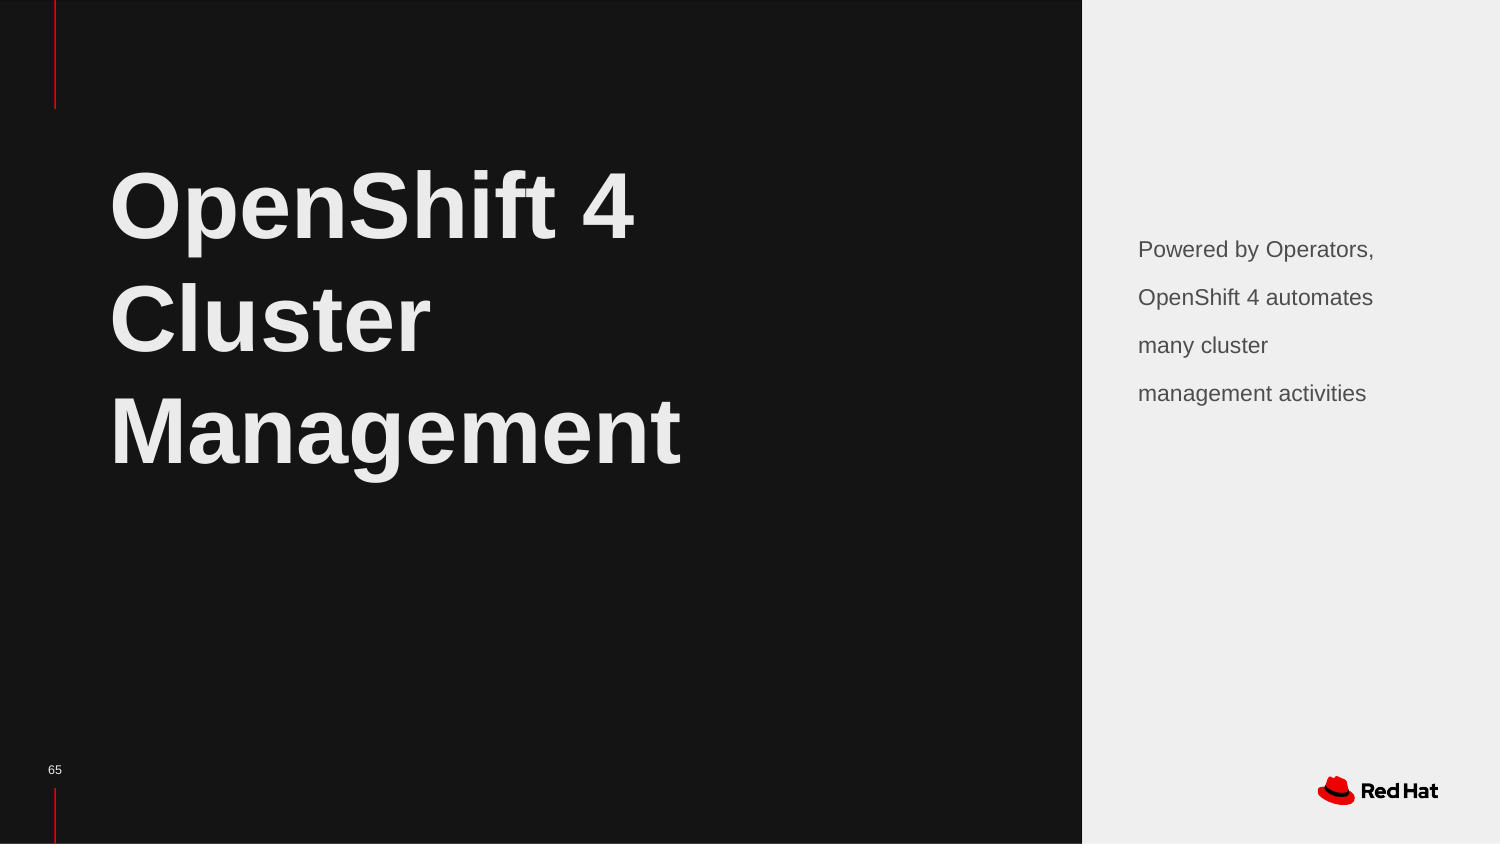

# OpenShift 4 Cluster Management
Powered by Operators, OpenShift 4 automates many cluster management activities
65